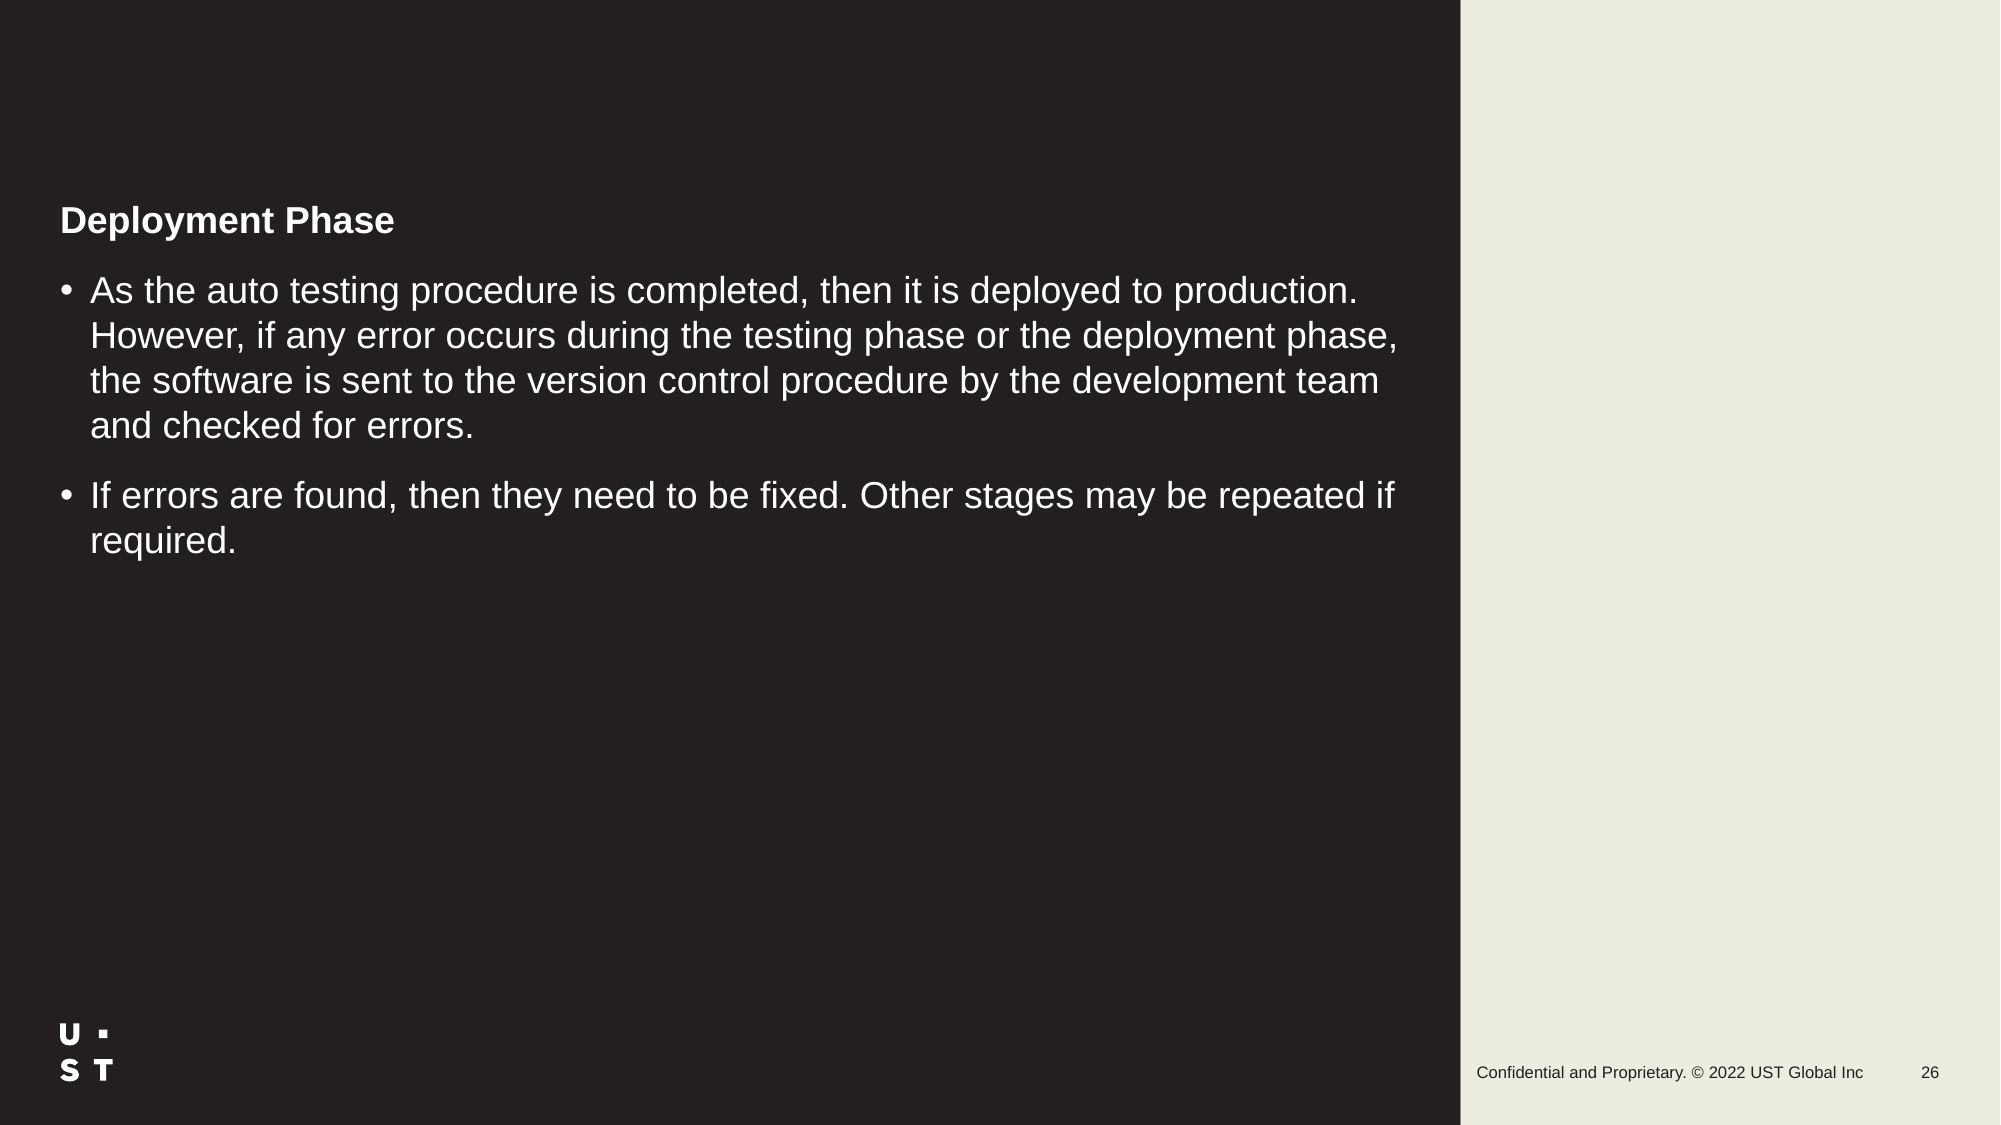

Deployment Phase
As the auto testing procedure is completed, then it is deployed to production. However, if any error occurs during the testing phase or the deployment phase, the software is sent to the version control procedure by the development team and checked for errors.
If errors are found, then they need to be fixed. Other stages may be repeated if required.